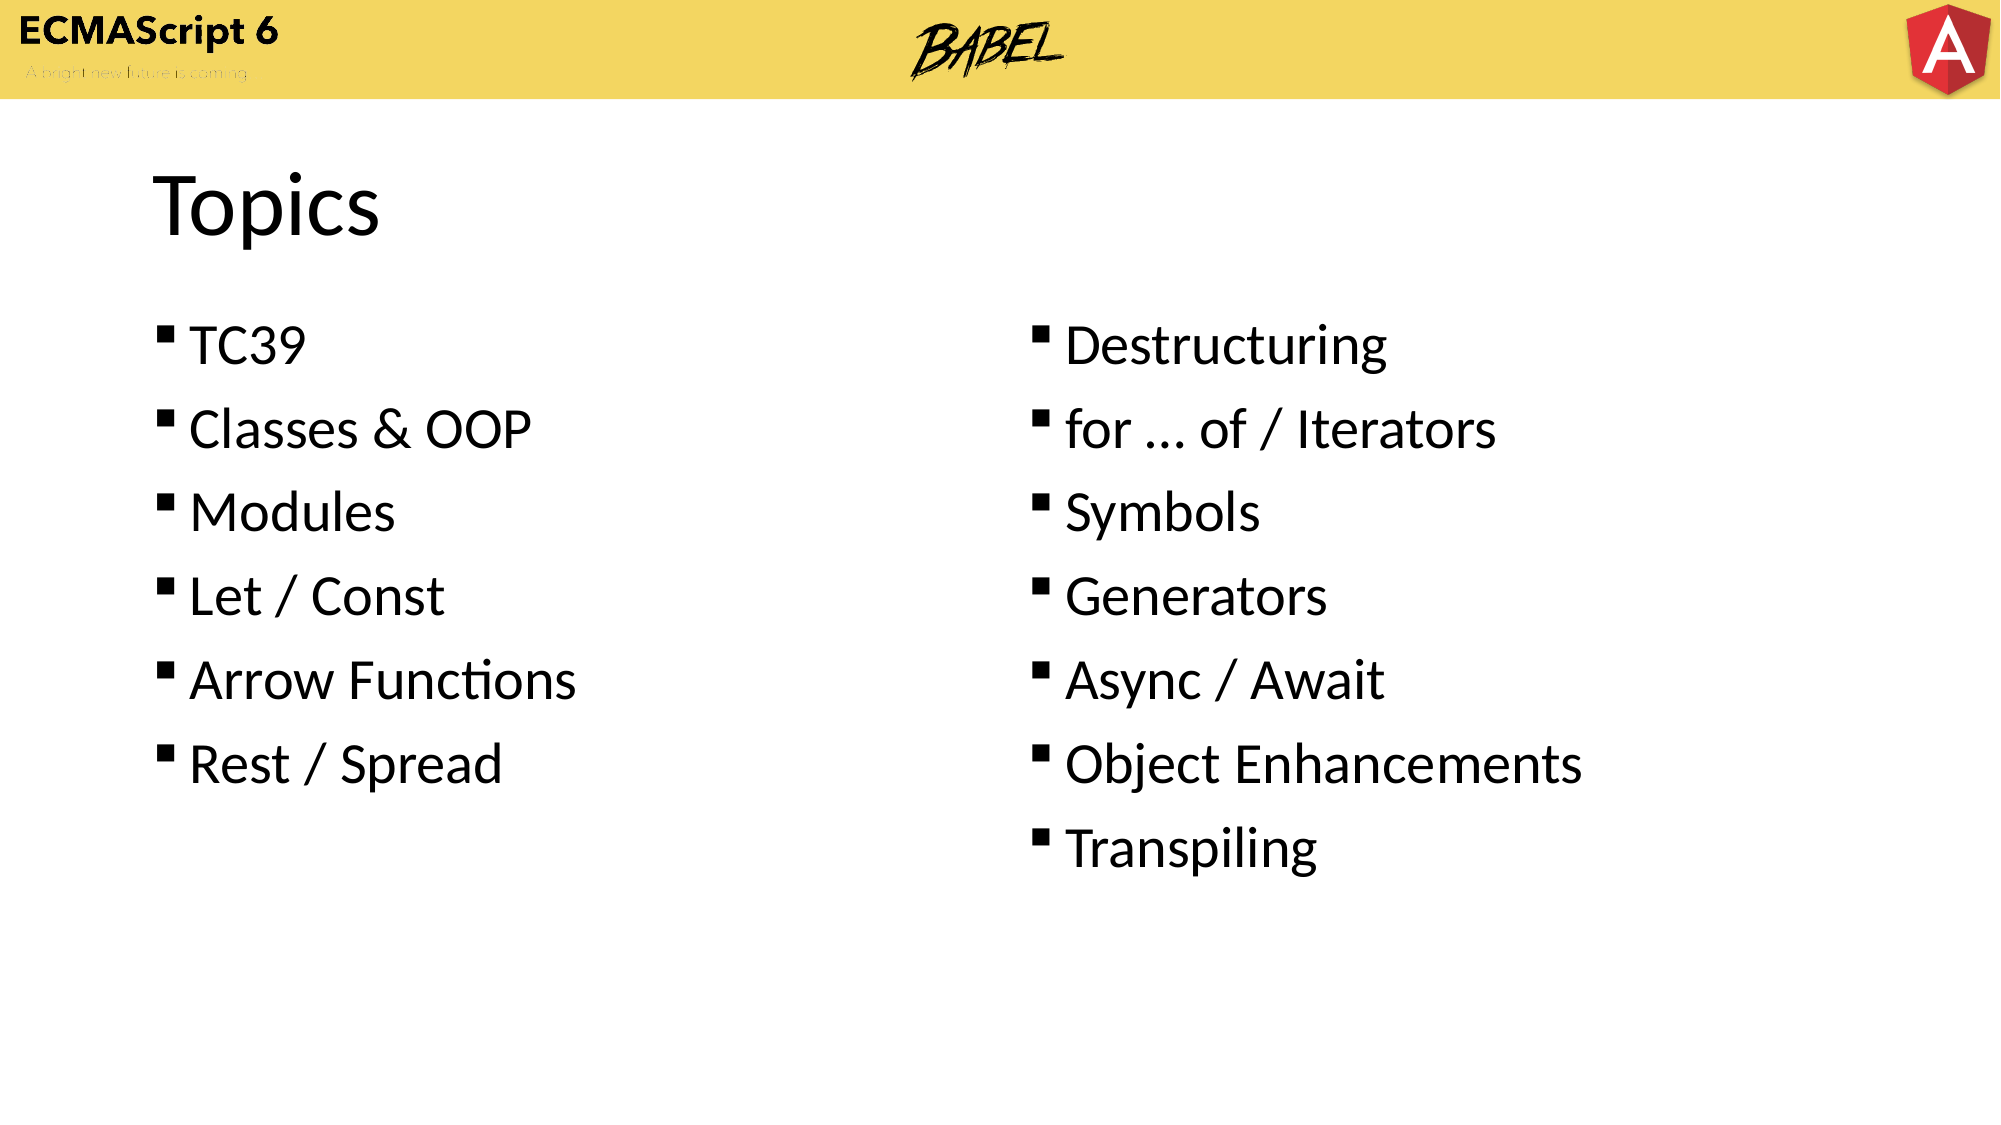

# Topics
TC39
Classes & OOP
Modules
Let / Const
Arrow Functions
Rest / Spread

Destructuring
for … of / Iterators
Symbols
Generators
Async / Await
Object Enhancements
Transpiling